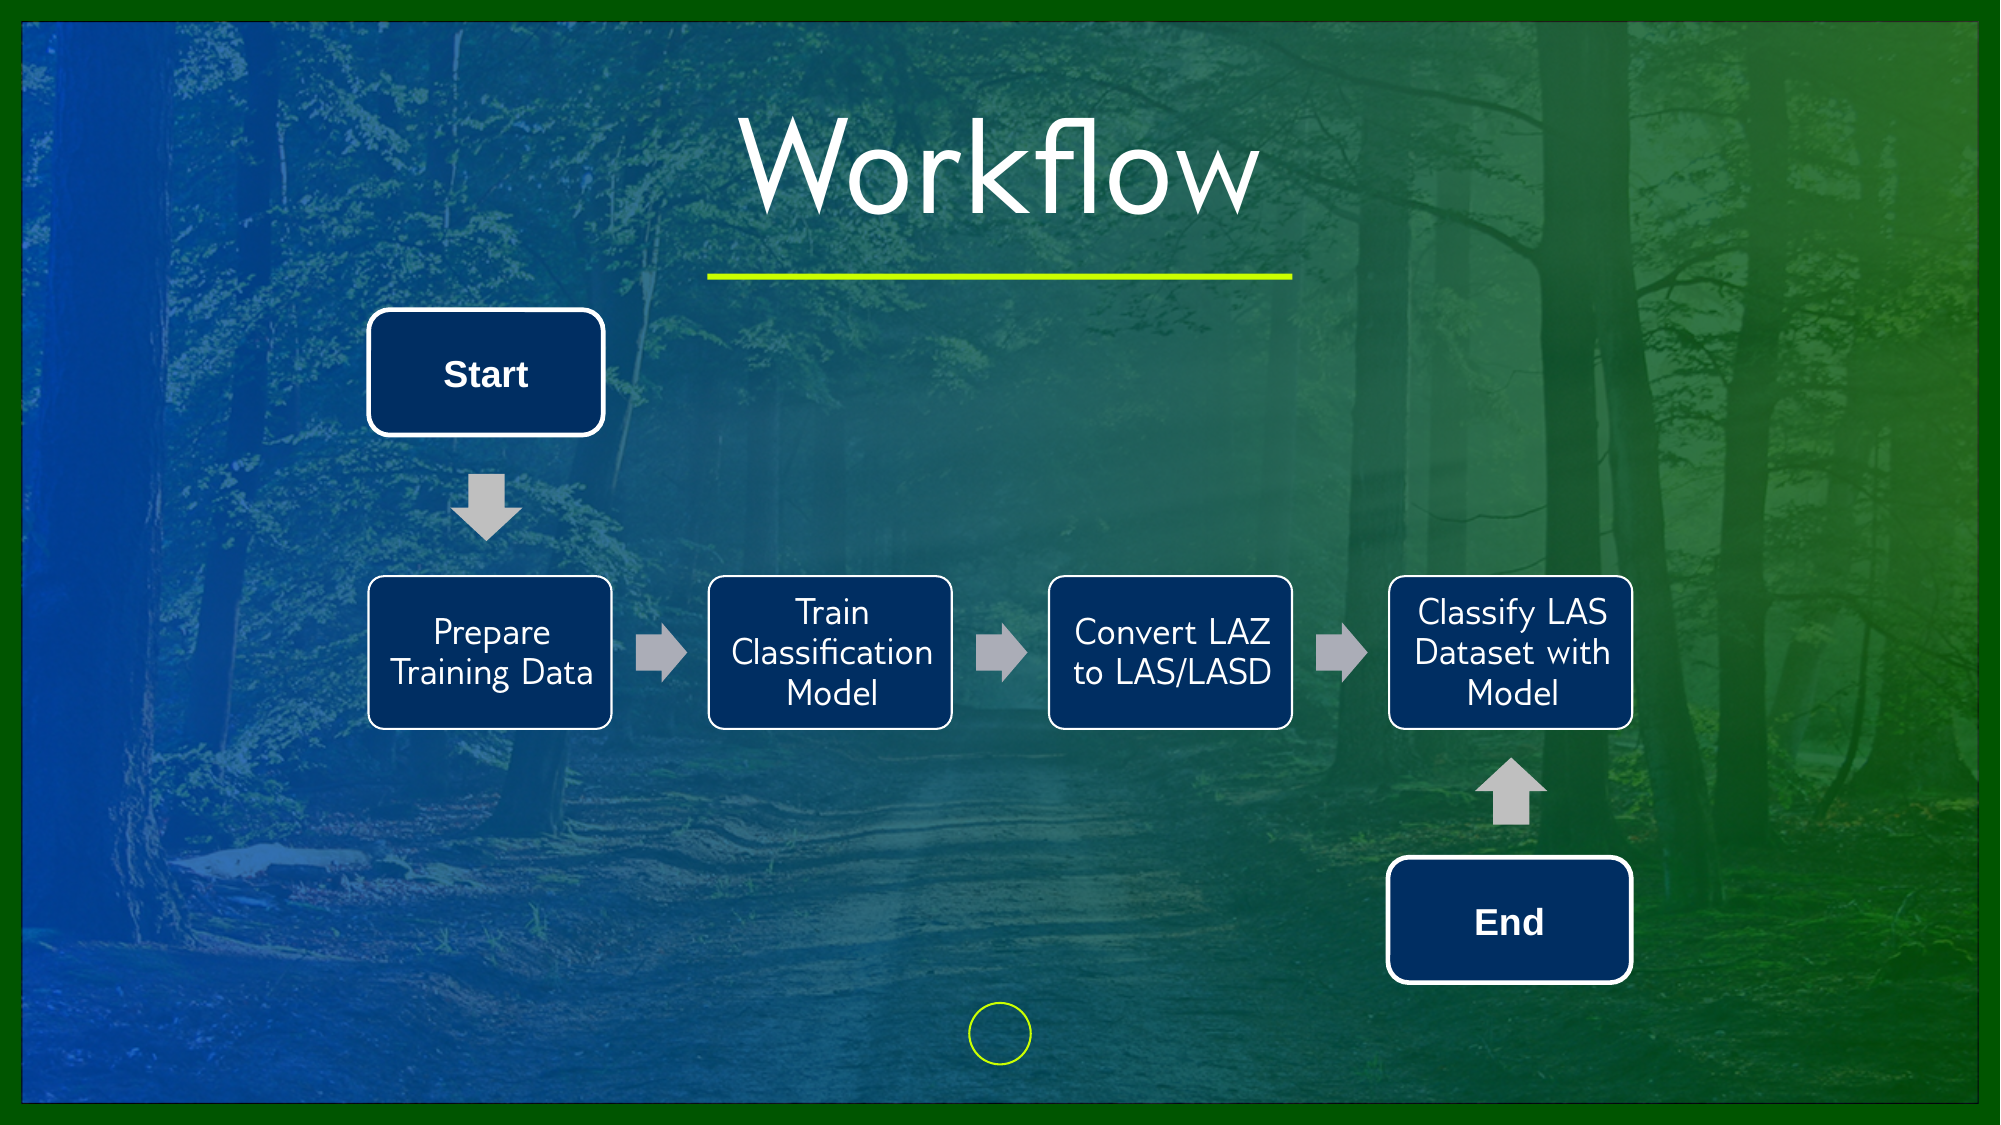

# Workflow
Prepare Training Data

Train Classification Model

Convert LAZ to LAS/LASD

Classify LAS Dataset with Model
Start

End